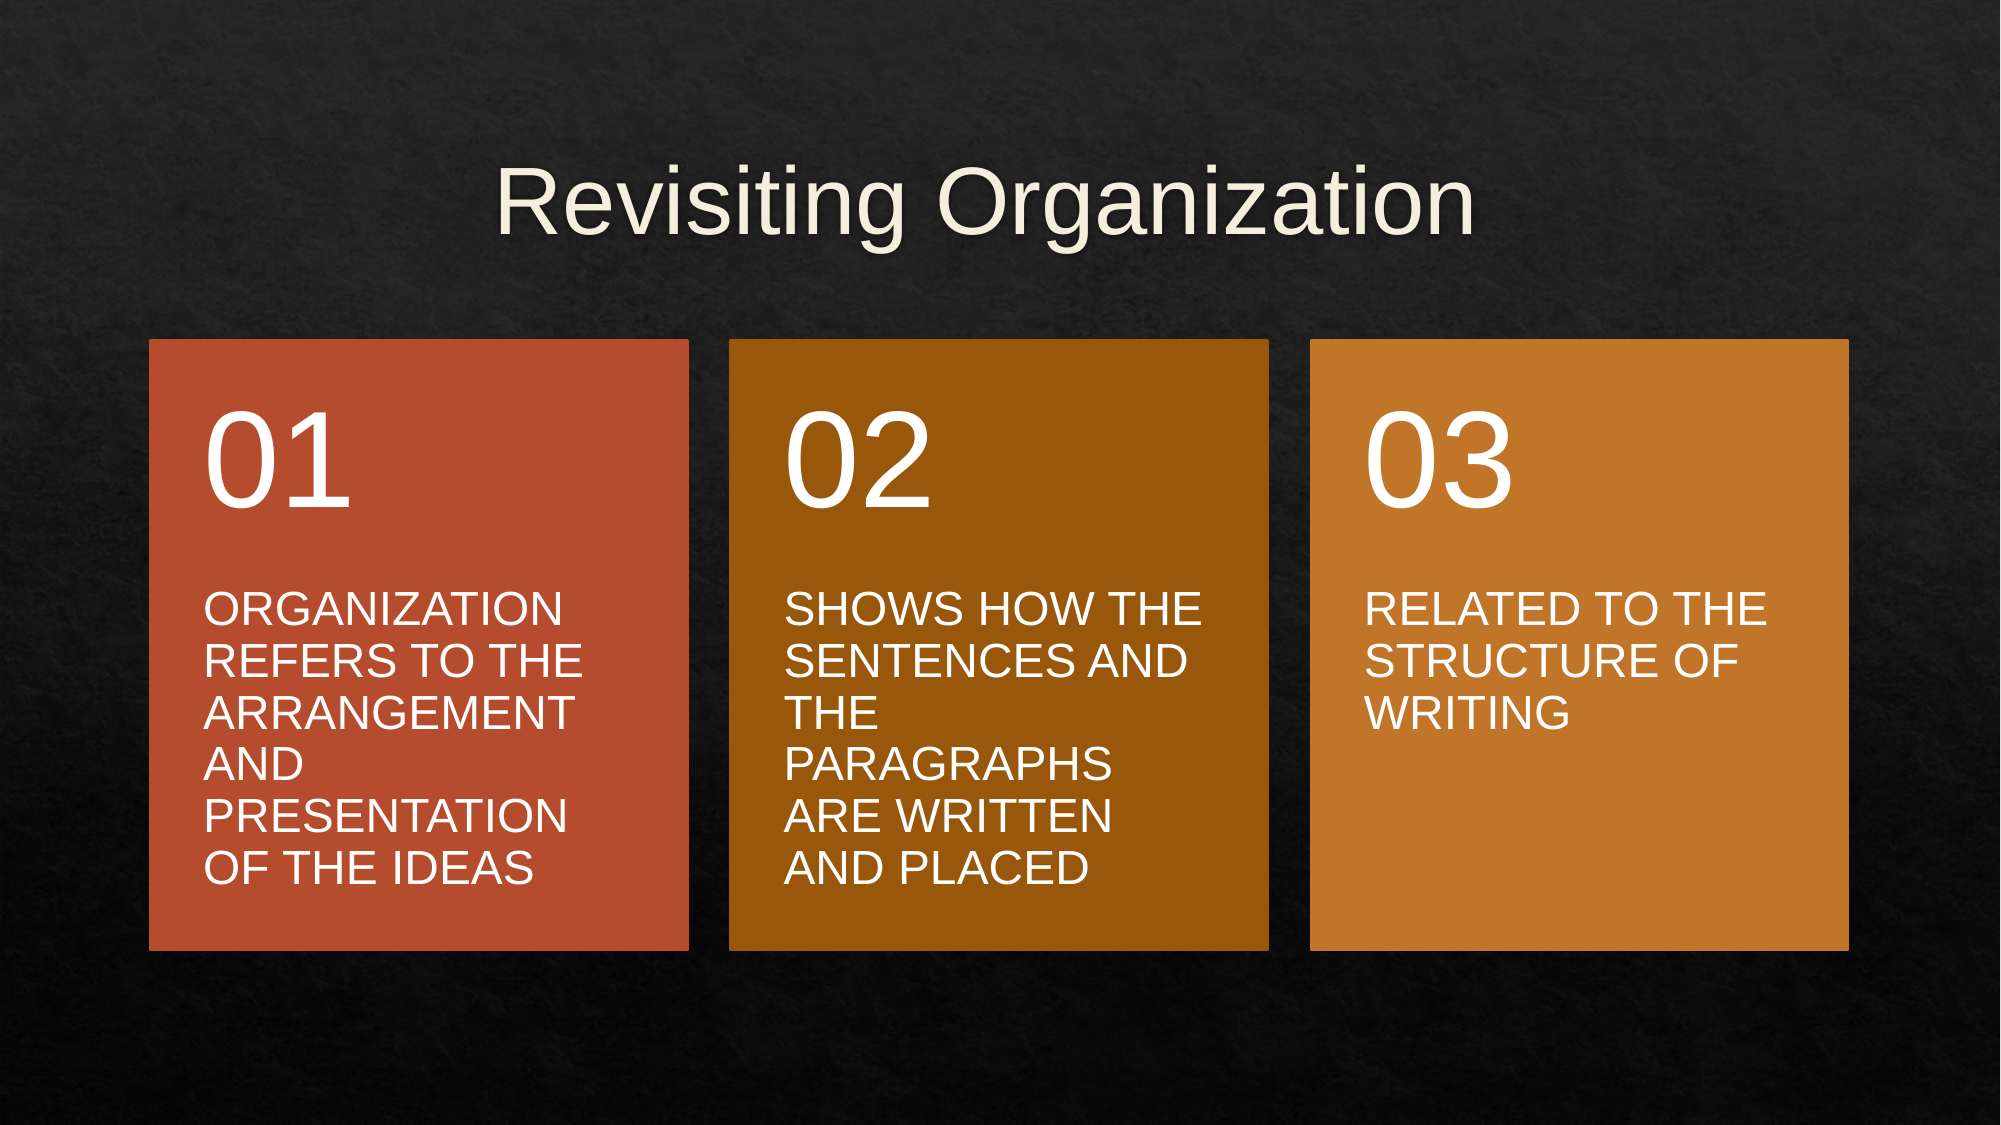

# Revisiting Organization
Organization refers to the arrangement and presentation of the ideas
01
Shows how the sentences and the paragraphs are written and placed
02
Related to the structure of writing
03